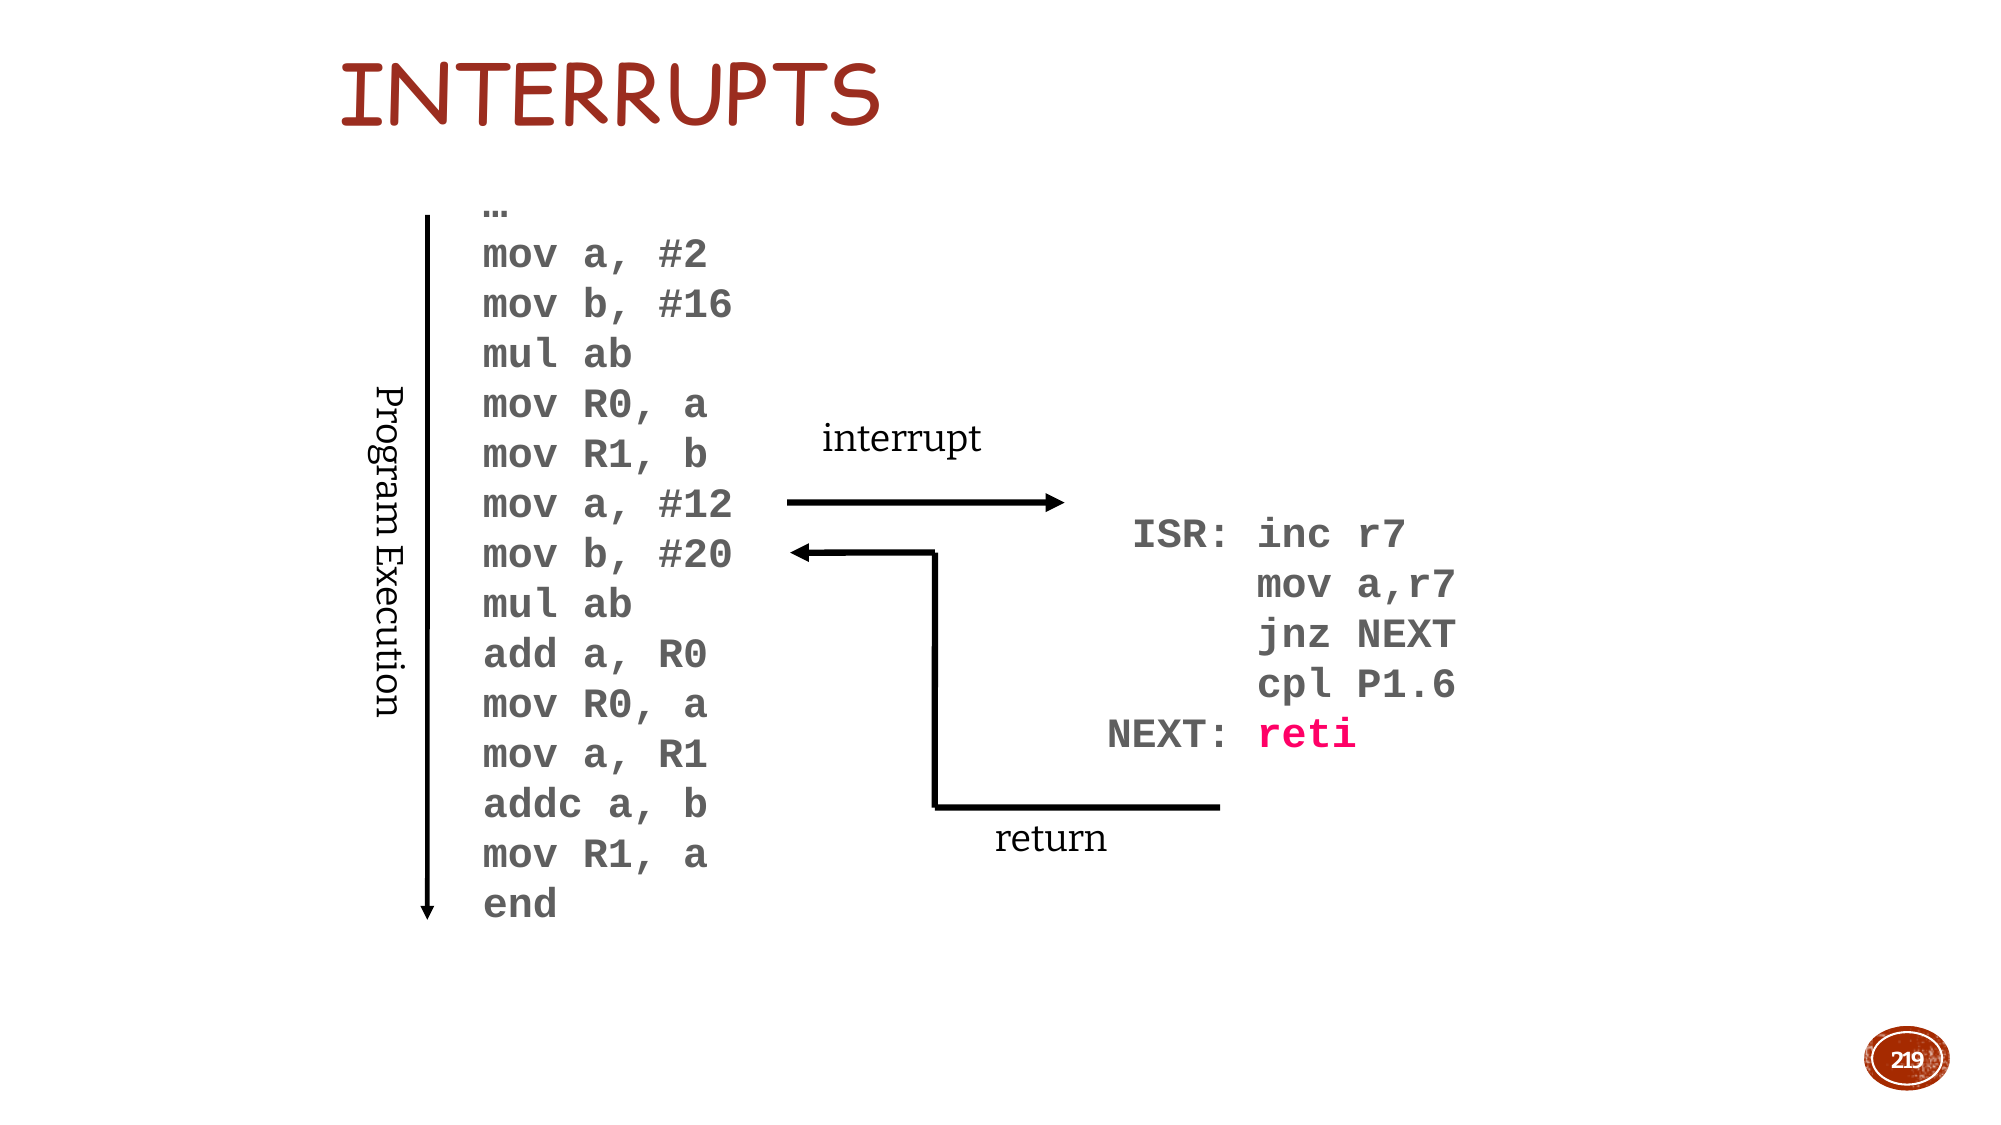

# Interrupts
…
mov a, #2
mov b, #16
mul ab
mov R0, a
mov R1, b
mov a, #12
mov b, #20
mul ab
add a, R0
mov R0, a
mov a, R1
addc a, b
mov R1, a
end

interrupt
 ISR:	inc r7
      mov a,r7
      jnz NEXT
	cpl P1.6
NEXT:	reti

Program Execution

return

219